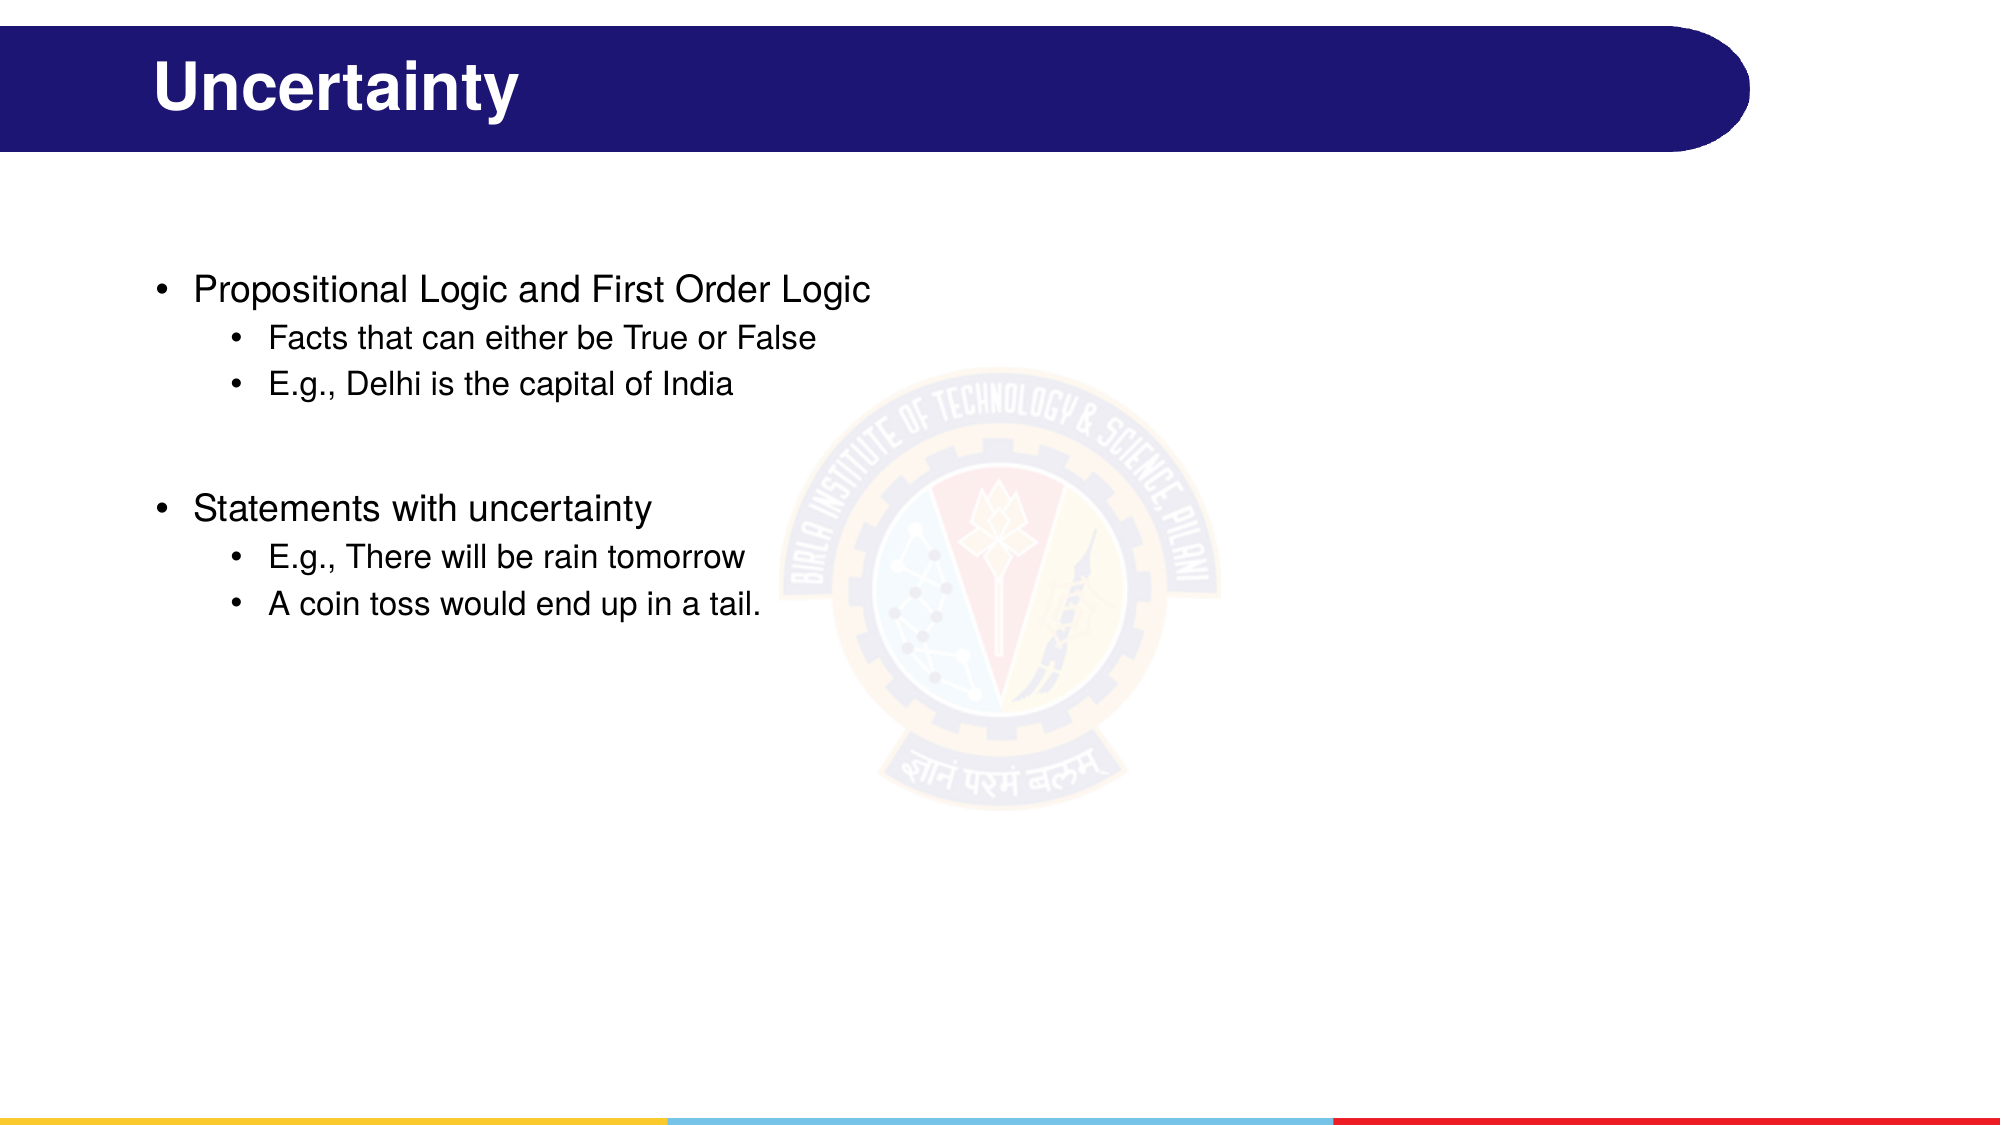

# Uncertainty

Propositional Logic and First Order Logic
Facts that can either be True or False
E.g., Delhi is the capital of India

Statements with uncertainty
E.g., There will be rain tomorrow
A coin toss would end up in a tail.